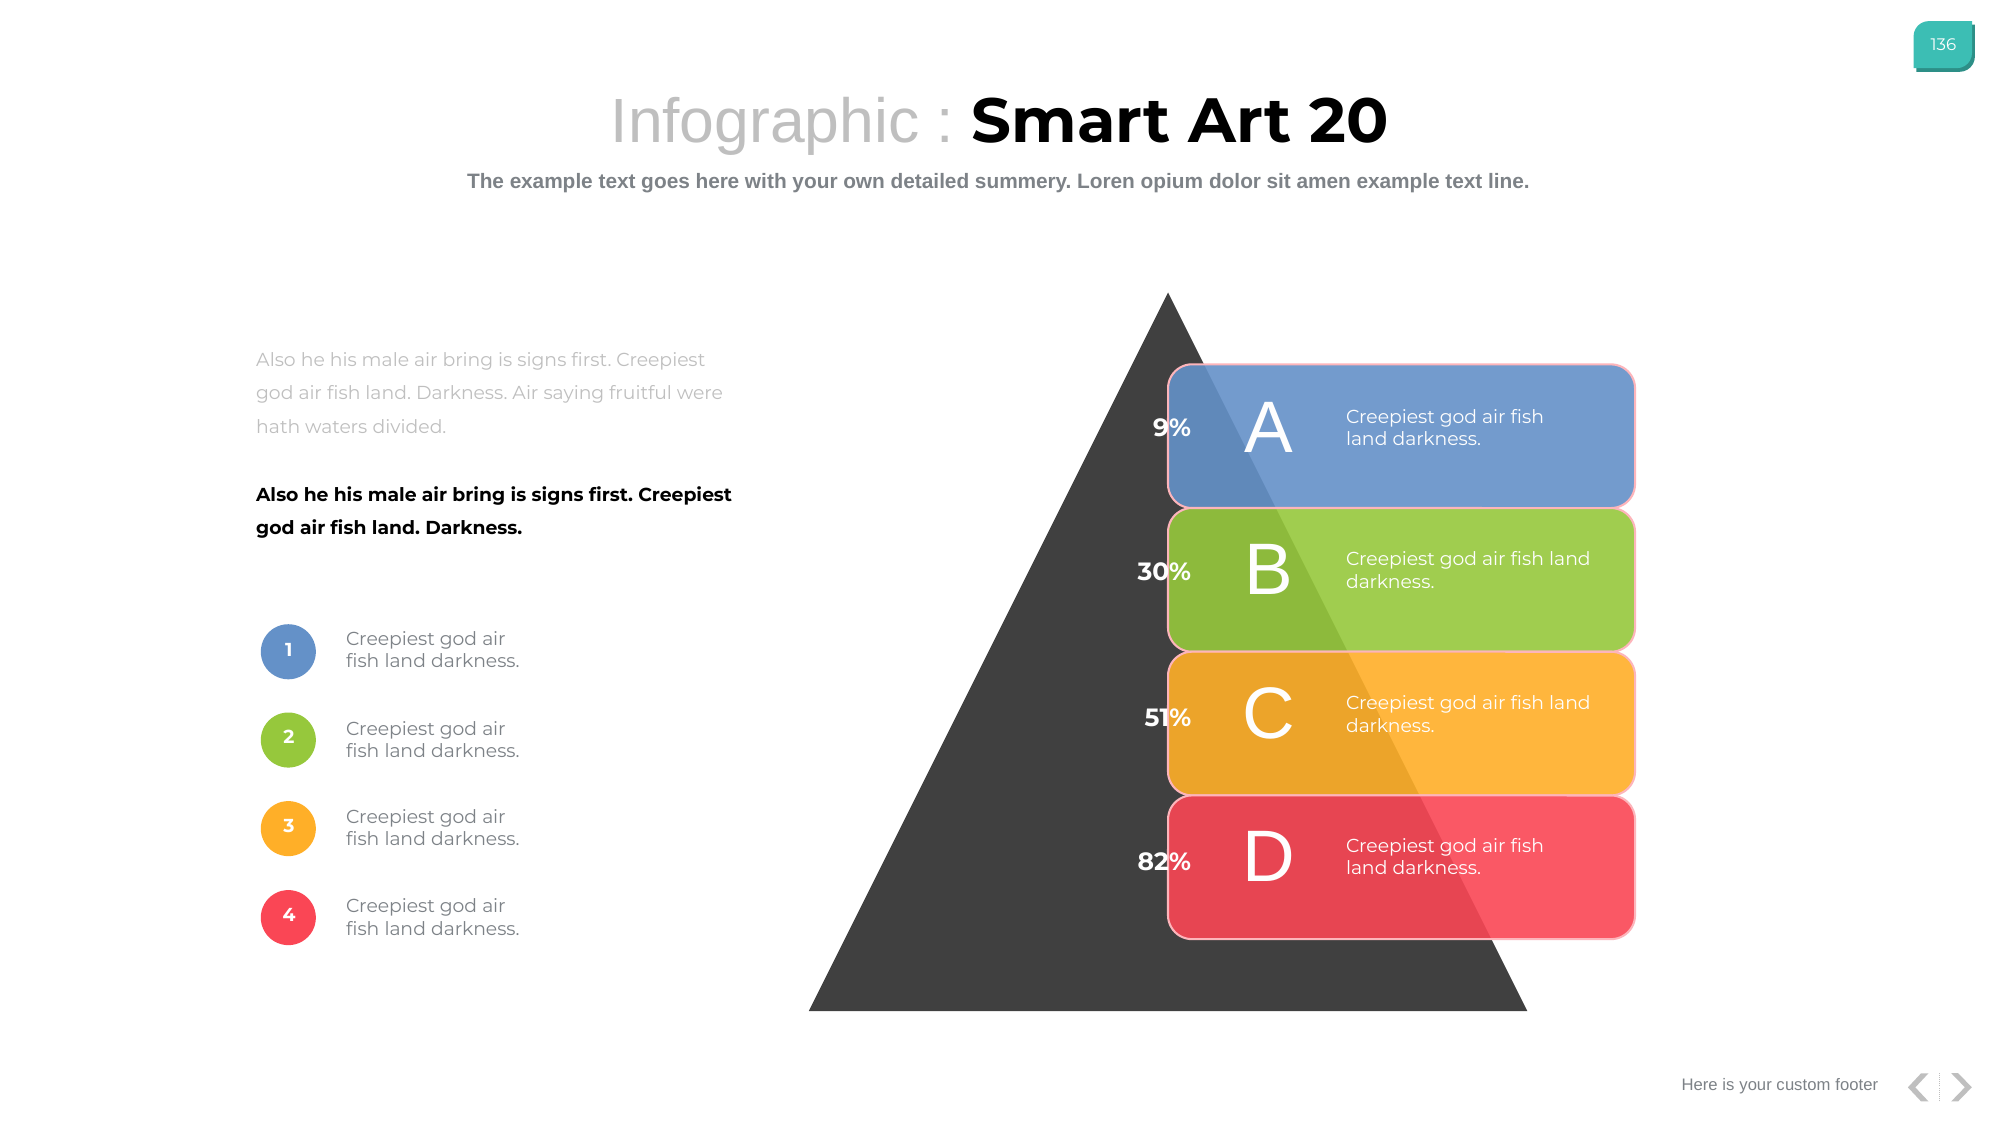

Infographic : Smart Art 20
The example text goes here with your own detailed summery. Loren opium dolor sit amen example text line.

Also he his male air bring is signs first. Creepiest god air fish land. Darkness. Air saying fruitful were hath waters divided.

Also he his male air bring is signs first. Creepiest god air fish land. Darkness.
A
Creepiest god air fish land darkness.
9%
B
Creepiest god air fish land darkness.
30%
Creepiest god air fish land darkness.

1
C
Creepiest god air fish land darkness.
51%
Creepiest god air fish land darkness.

2
Creepiest god air fish land darkness.
D

3
Creepiest god air fish land darkness.
82%
Creepiest god air fish land darkness.

4
Here is your custom footer